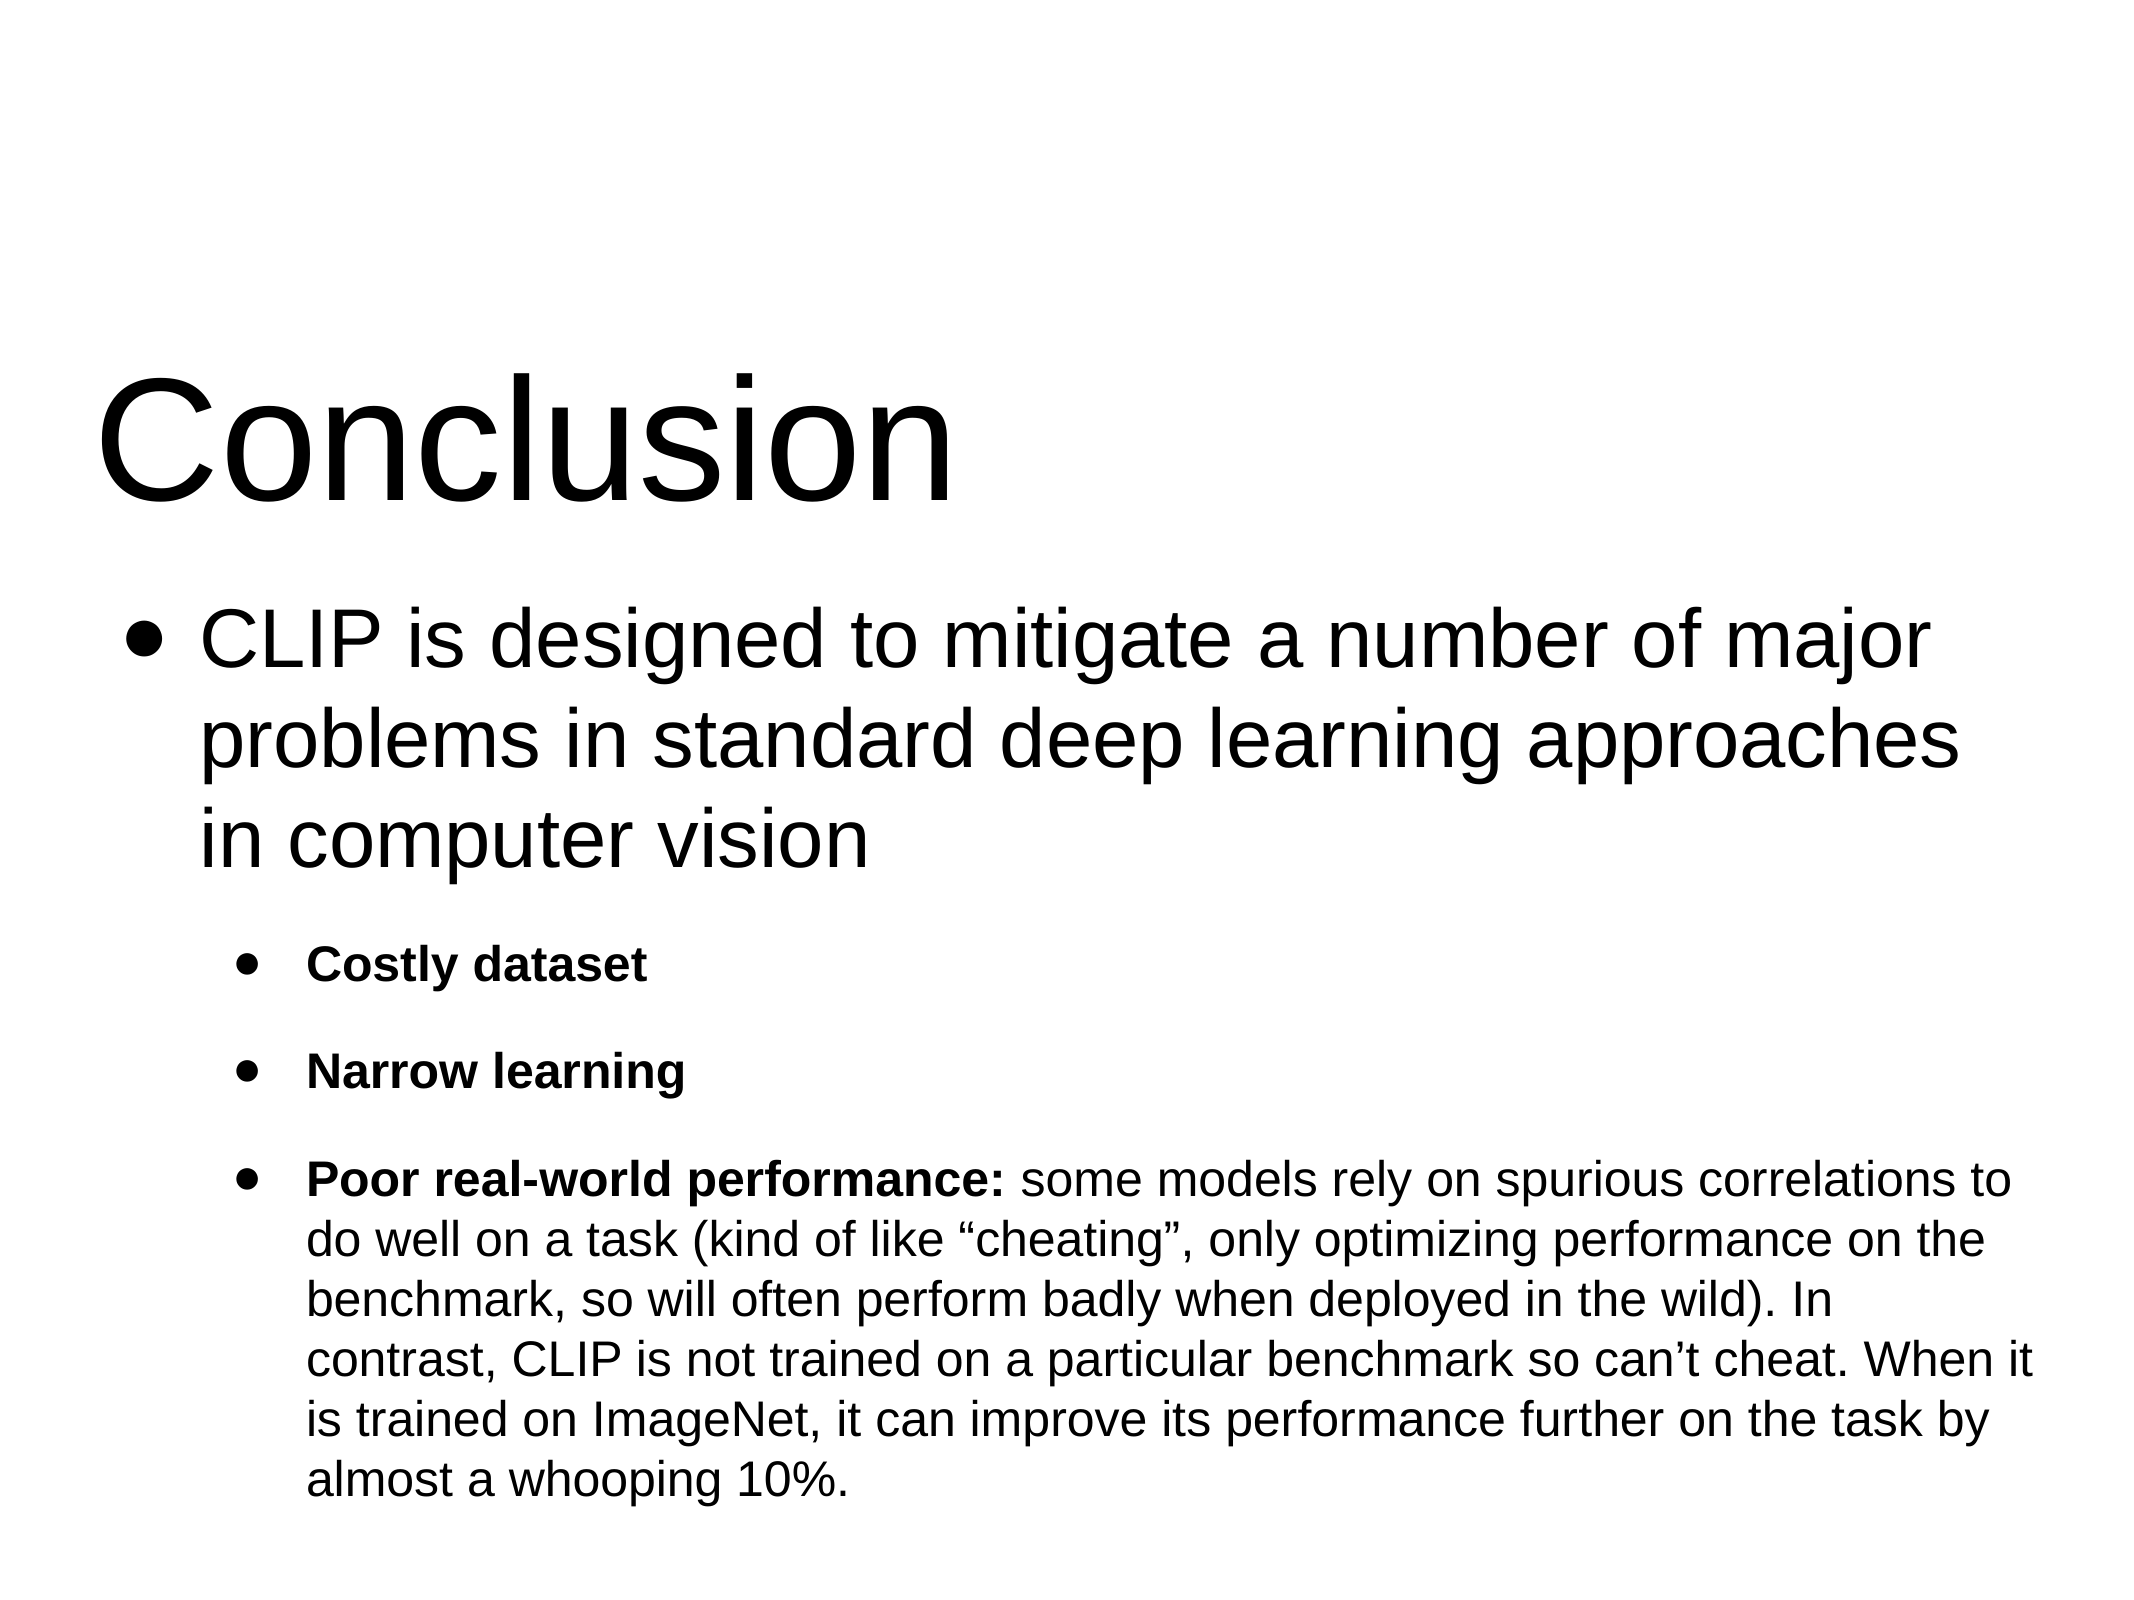

# Conclusion
CLIP is designed to mitigate a number of major problems in standard deep learning approaches in computer vision
Costly dataset
Narrow learning
Poor real-world performance: some models rely on spurious correlations to do well on a task (kind of like “cheating”, only optimizing performance on the benchmark, so will often perform badly when deployed in the wild). In contrast, CLIP is not trained on a particular benchmark so can’t cheat. When it is trained on ImageNet, it can improve its performance further on the task by almost a whooping 10%.